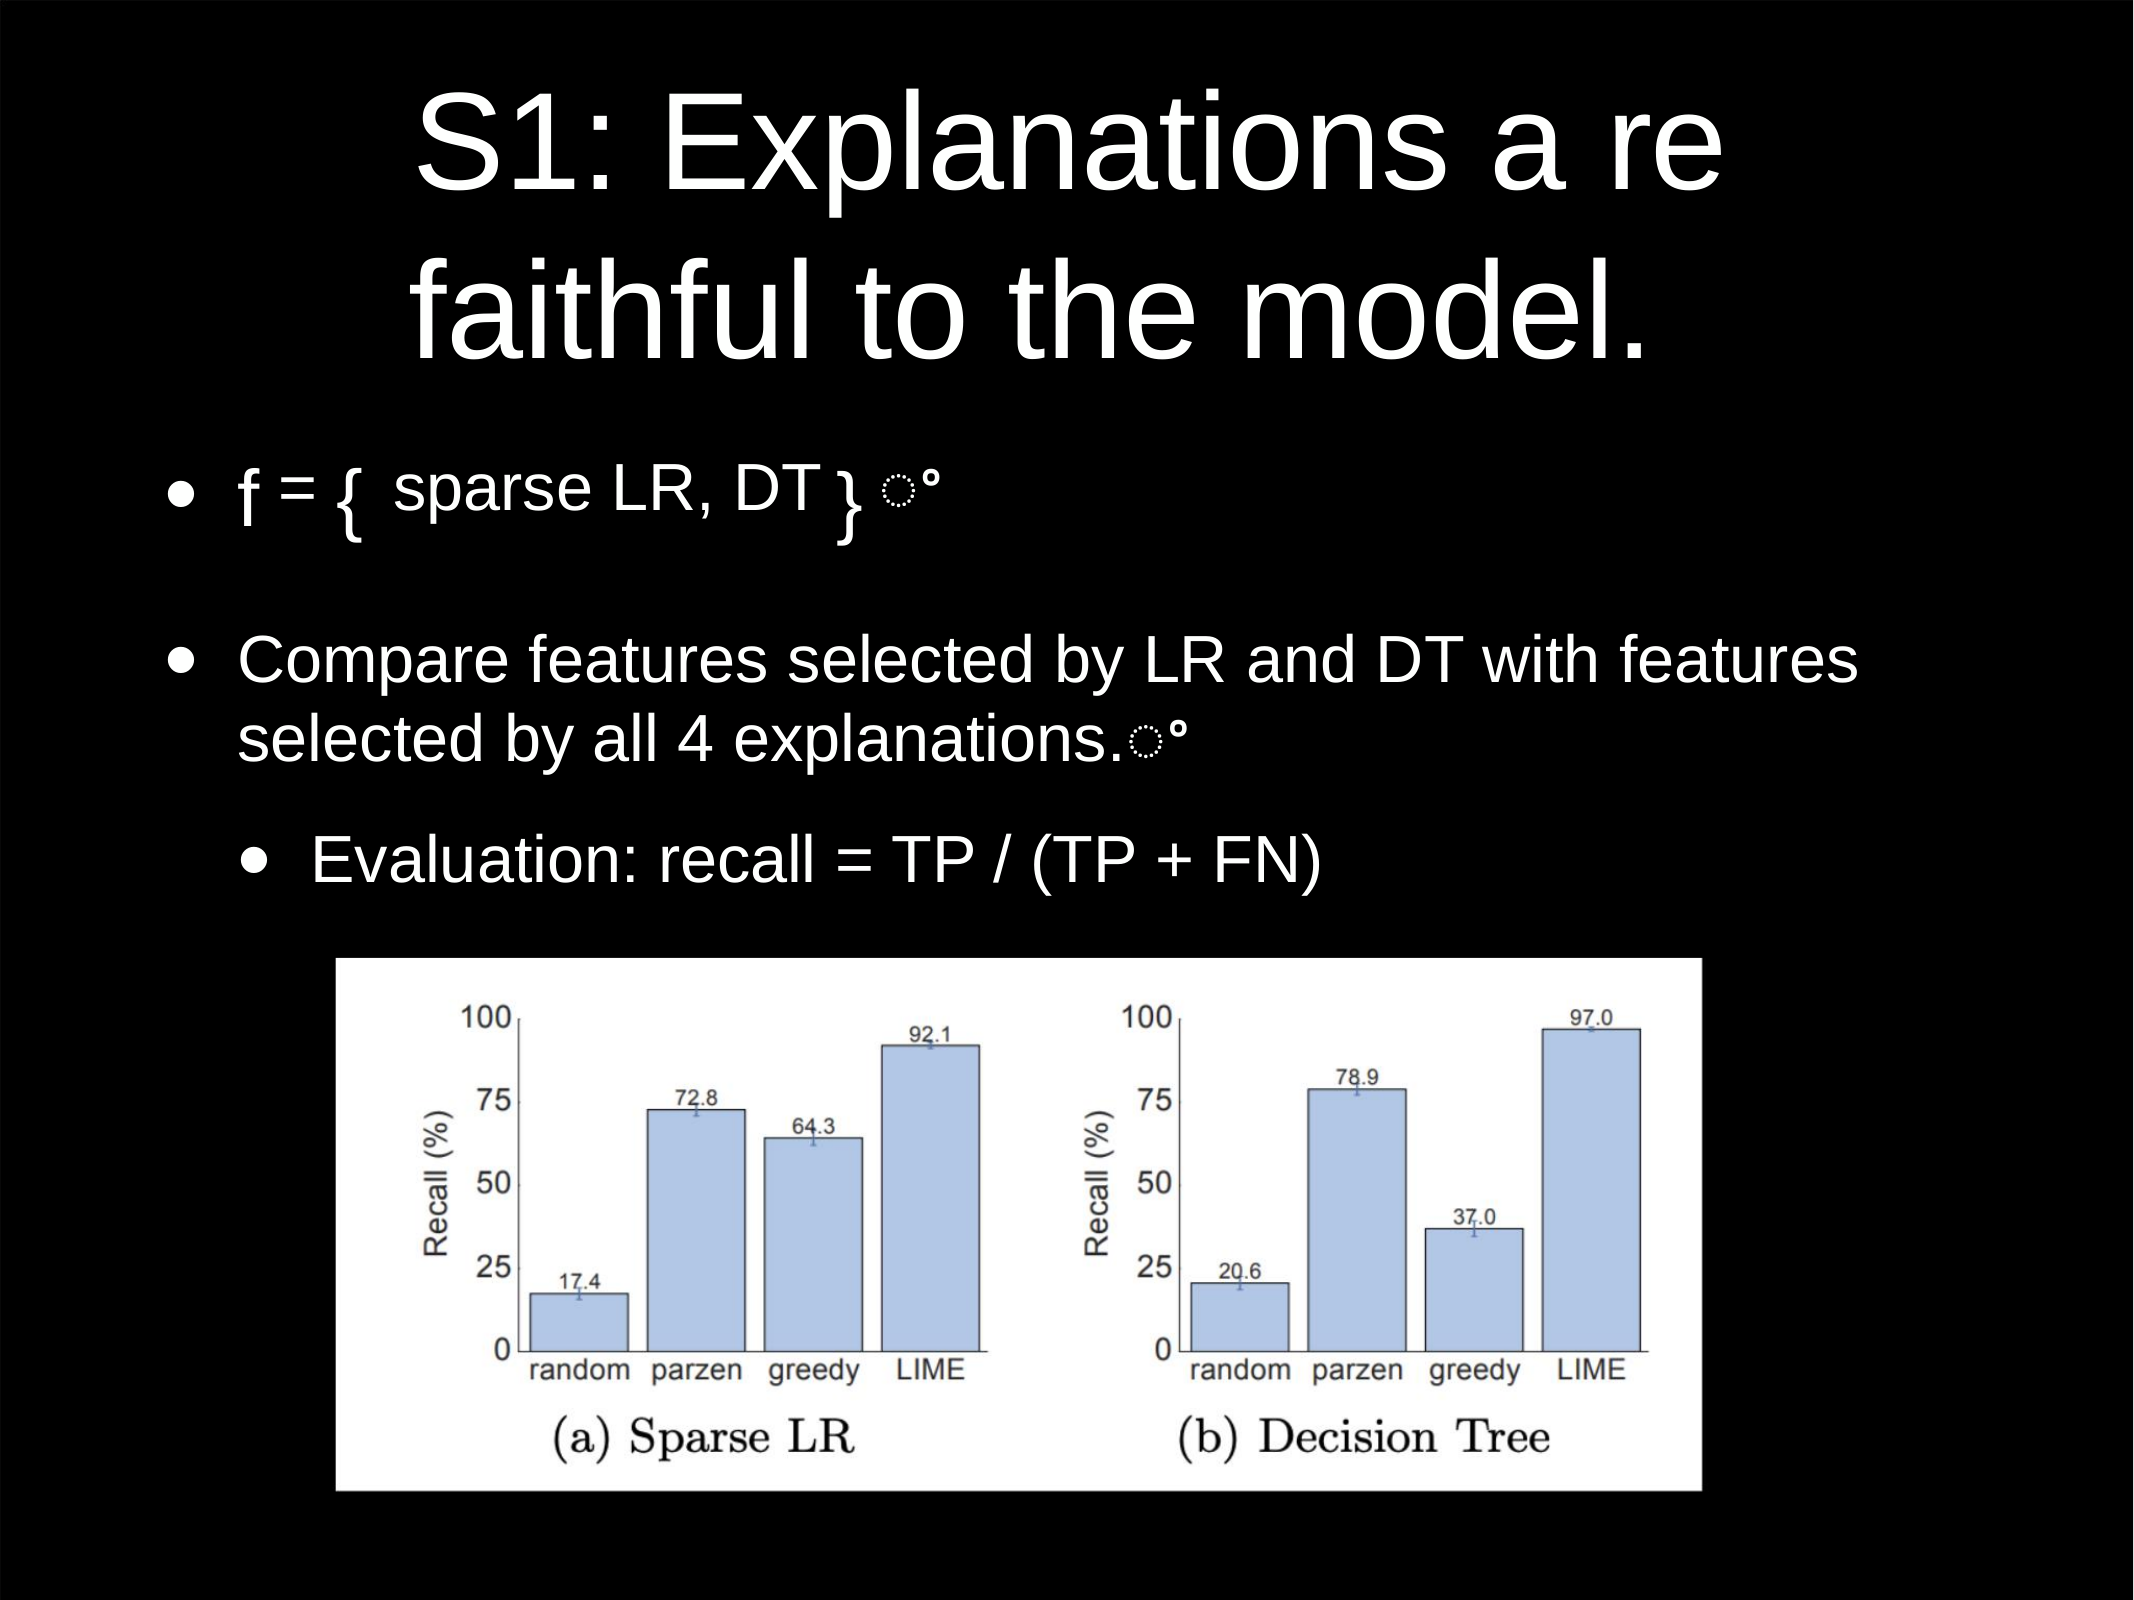

S1: Explanations a re
faithful to the model.
• f {
}
= sparse LR, DT ꢀ
•
Compare features selected by LR and DT with features
selected by all 4 explanations.ꢀ
•
Evaluation: recall = TP / (TP + FN)